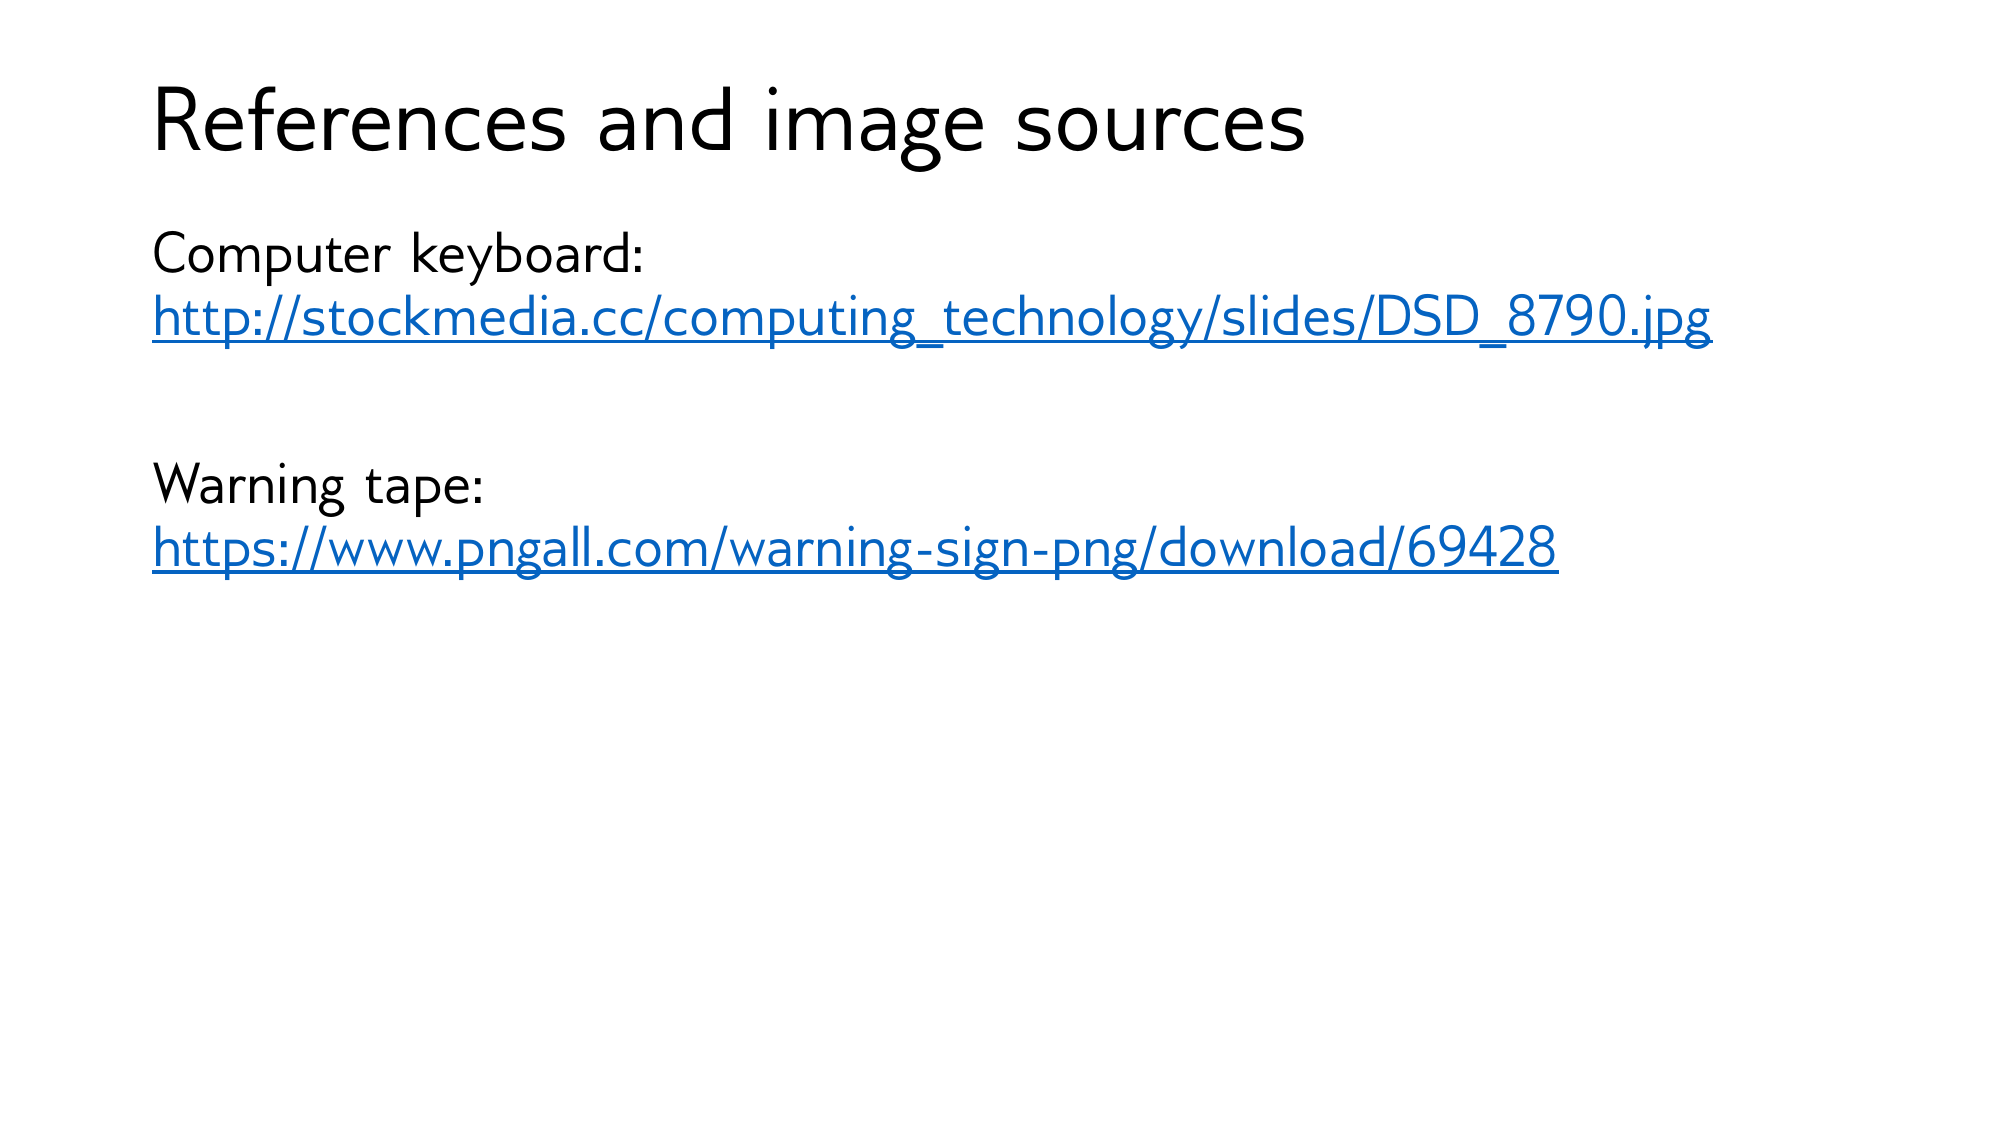

# References and image sources
Computer keyboard: http://stockmedia.cc/computing_technology/slides/DSD_8790.jpg

Warning tape: https://www.pngall.com/warning-sign-png/download/69428